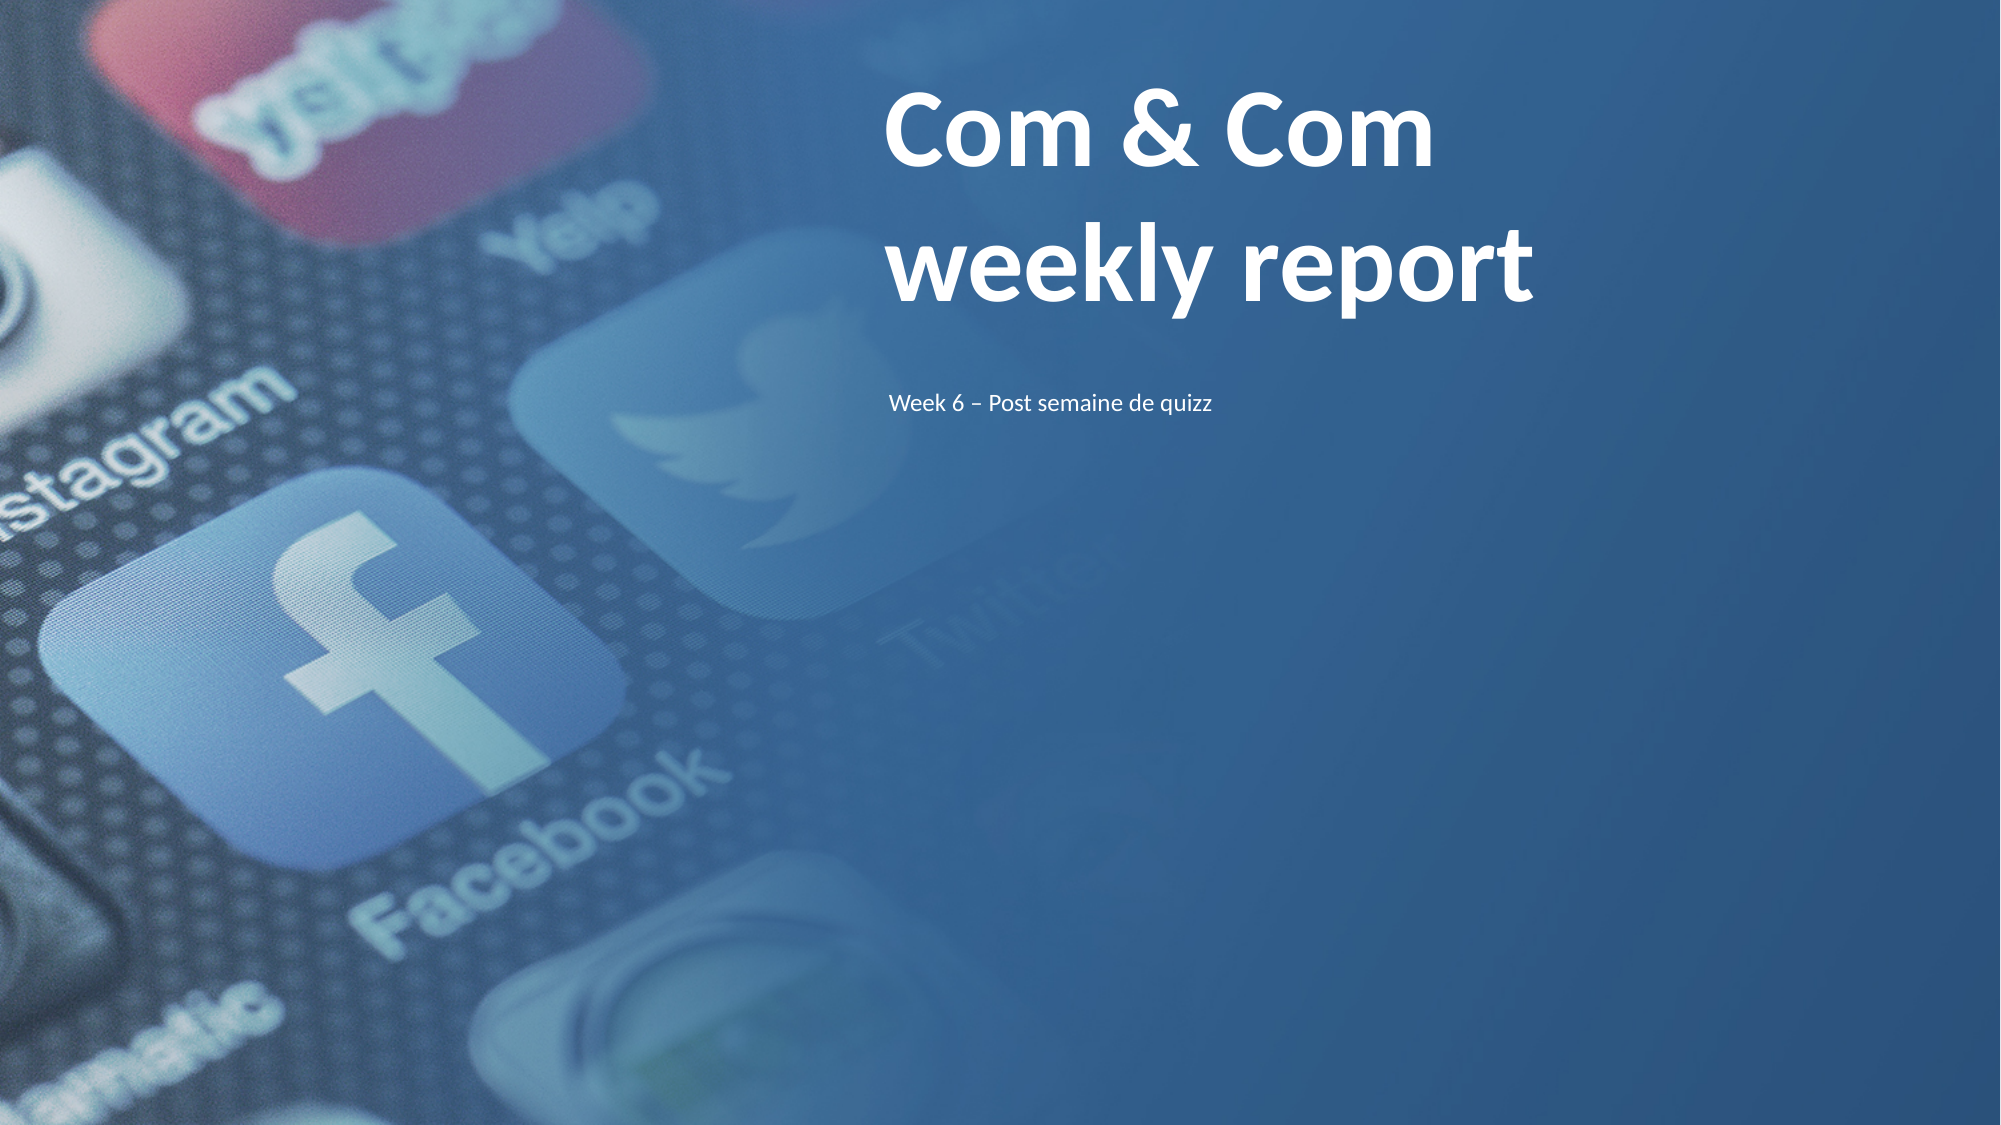

Com & Com
weekly report
Week 6 – Post semaine de quizz